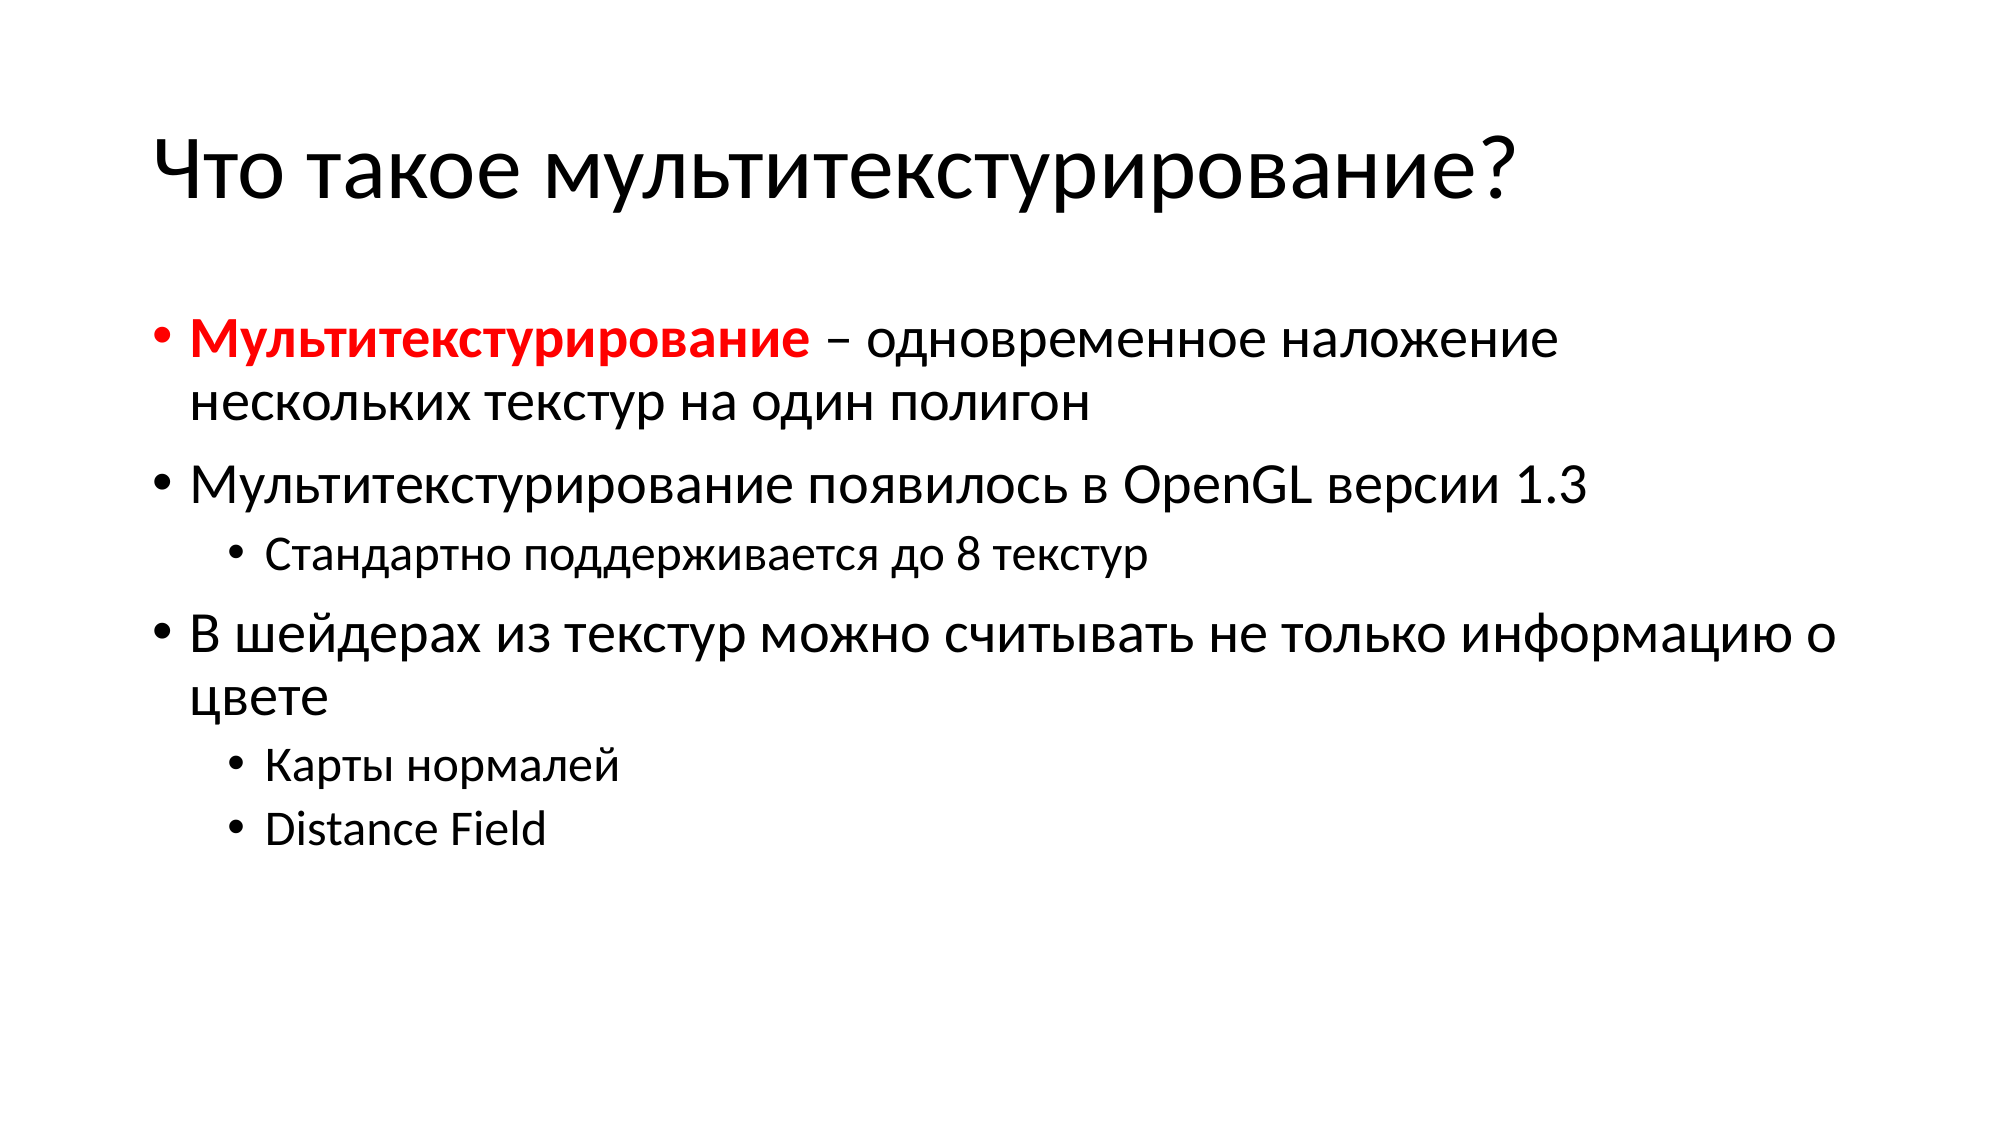

# Что такое мультитекстурирование?
Мультитекстурирование – одновременное наложение нескольких текстур на один полигон
Мультитекстурирование появилось в OpenGL версии 1.3
Стандартно поддерживается до 8 текстур
В шейдерах из текстур можно считывать не только информацию о цвете
Карты нормалей
Distance Field